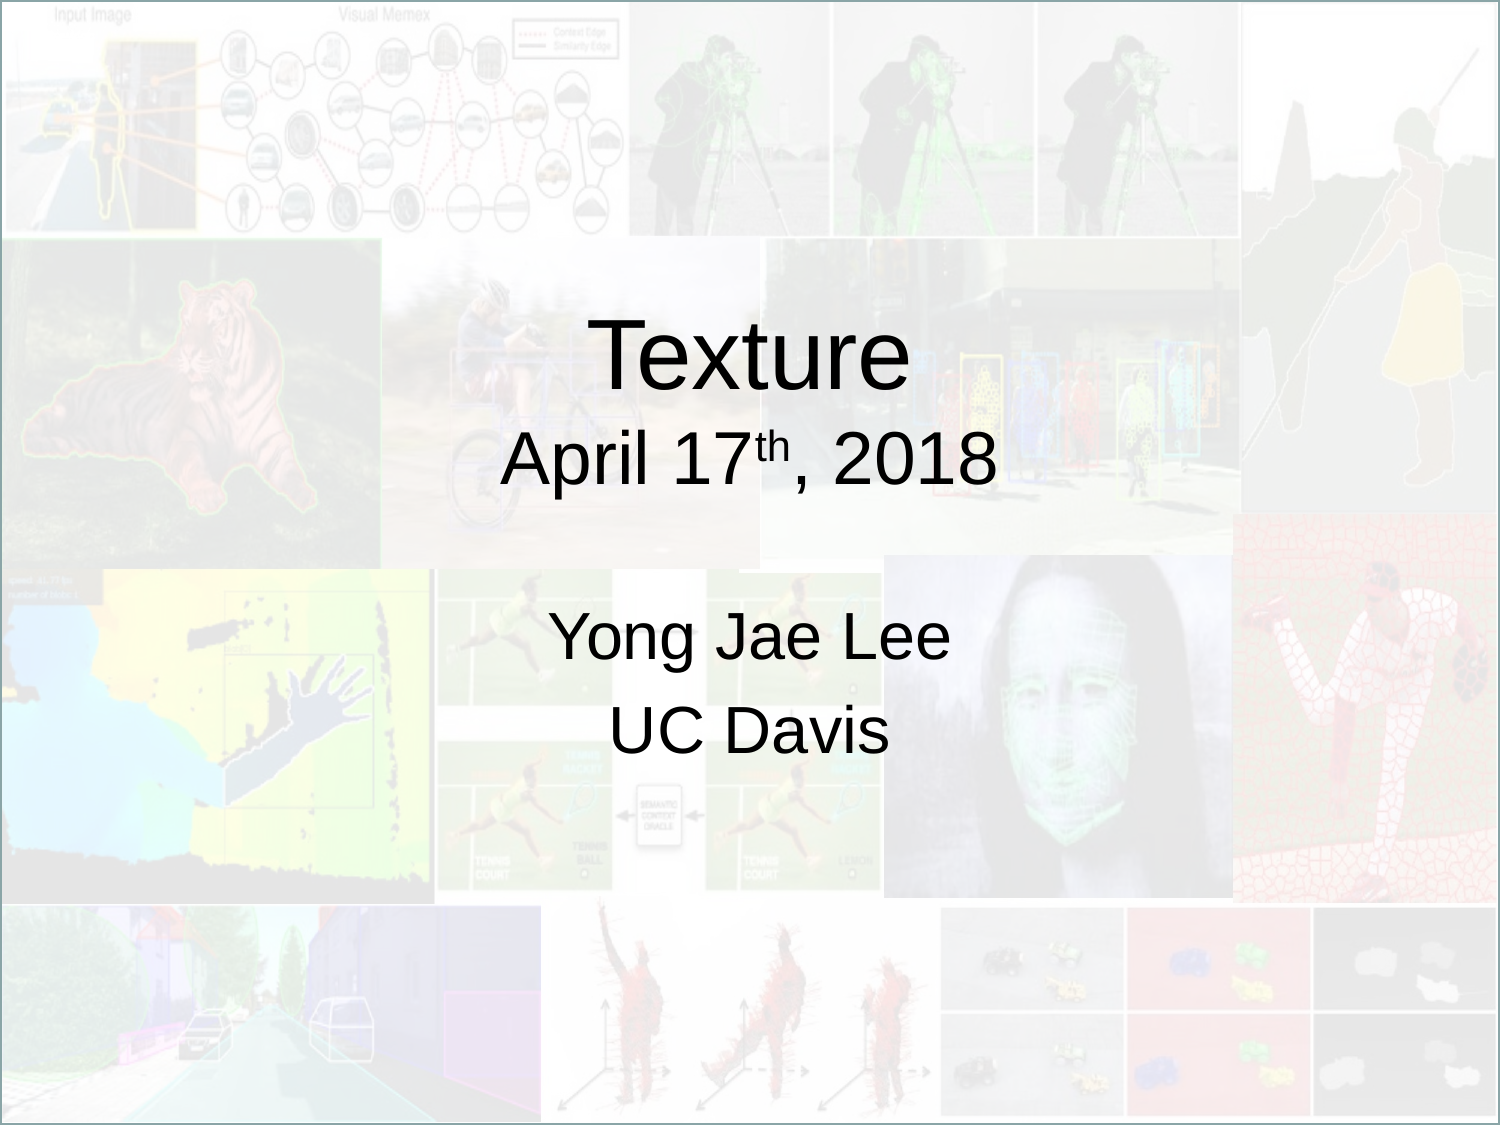

# Texture April 17th, 2018
Yong Jae Lee
UC Davis